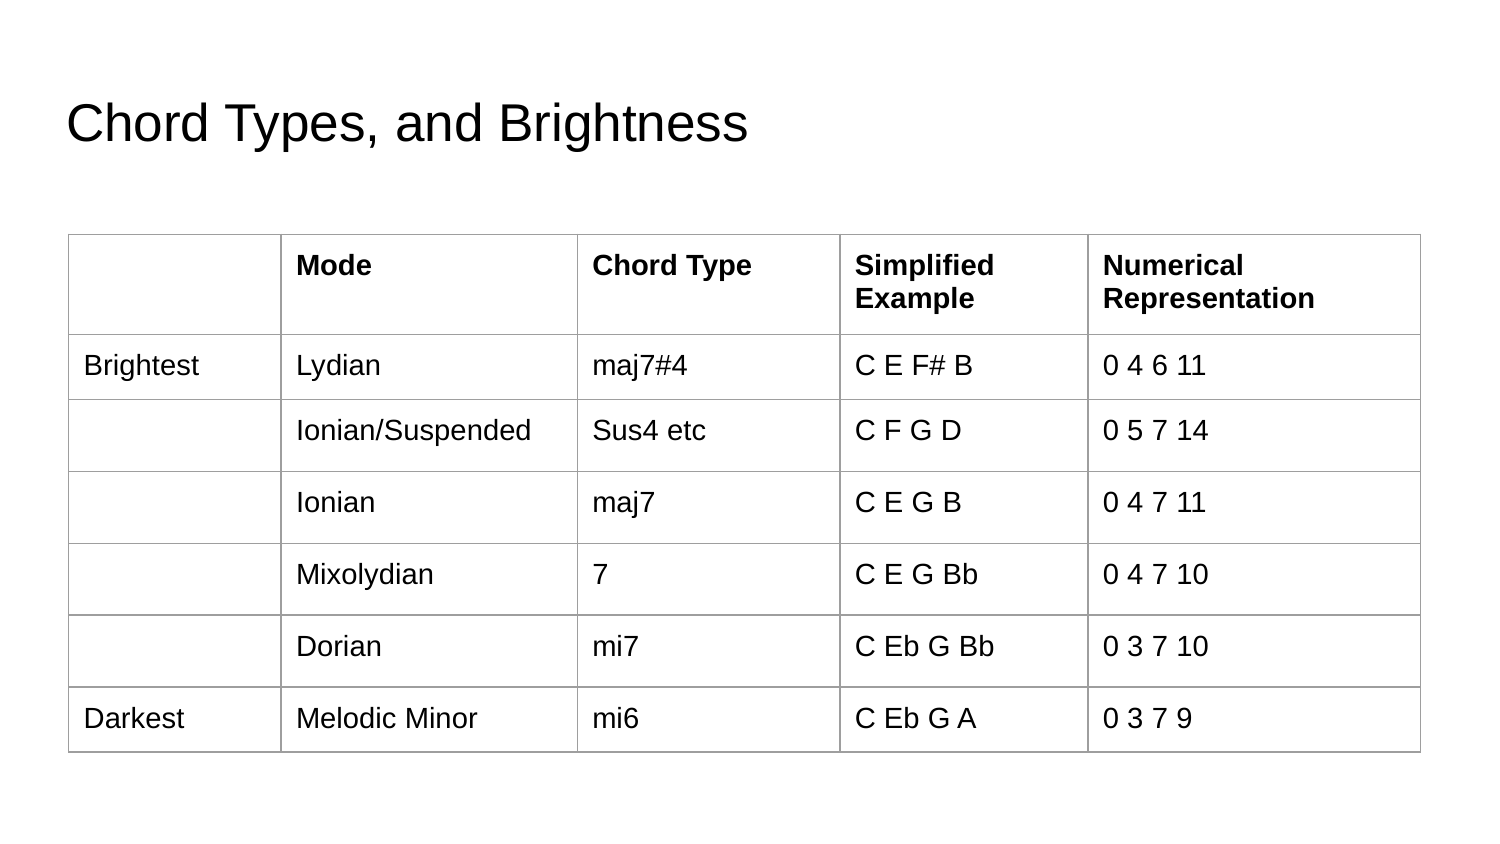

# Chord Types, and Brightness
|  | Mode | Chord Type | Simplified Example | Numerical Representation |
| --- | --- | --- | --- | --- |
| Brightest | Lydian | maj7#4 | C E F# B | 0 4 6 11 |
|  | Ionian/Suspended | Sus4 etc | C F G D | 0 5 7 14 |
|  | Ionian | maj7 | C E G B | 0 4 7 11 |
|  | Mixolydian | 7 | C E G Bb | 0 4 7 10 |
|  | Dorian | mi7 | C Eb G Bb | 0 3 7 10 |
| Darkest | Melodic Minor | mi6 | C Eb G A | 0 3 7 9 |